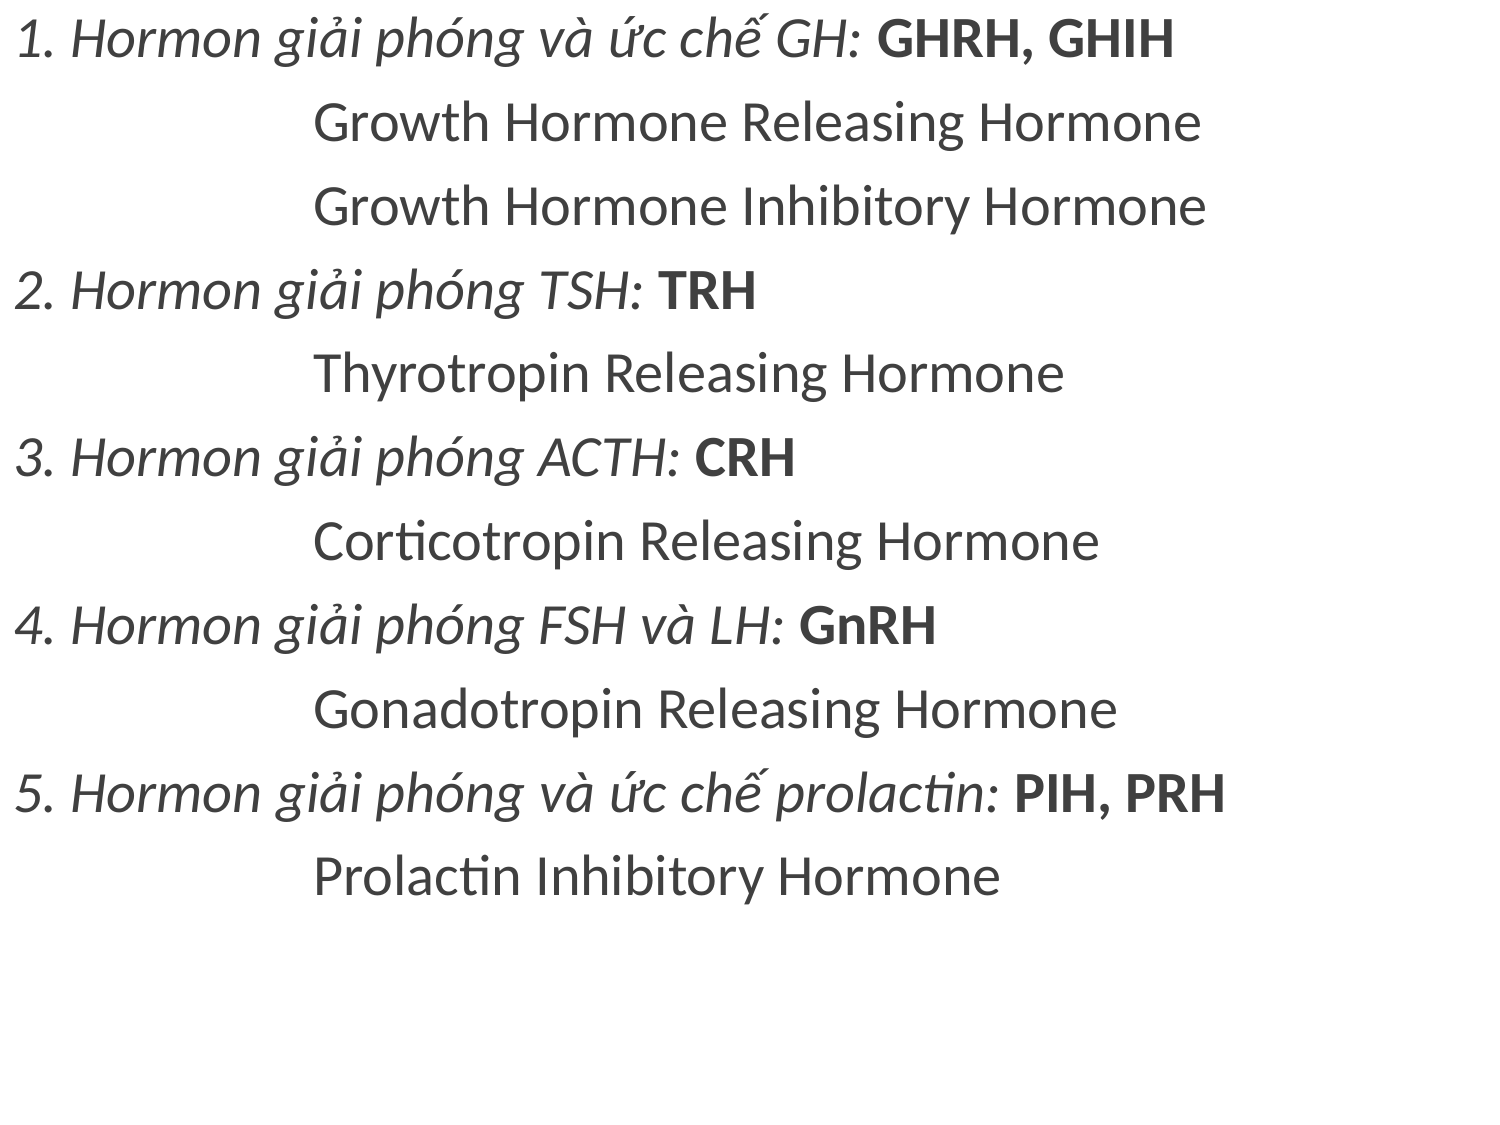

1. Hormon giải phóng và ức chế GH: GHRH, GHIH
		Growth Hormone Releasing Hormone
		Growth Hormone Inhibitory Hormone
2. Hormon giải phóng TSH: TRH
		Thyrotropin Releasing Hormone
3. Hormon giải phóng ACTH: CRH
		Corticotropin Releasing Hormone
4. Hormon giải phóng FSH và LH: GnRH
		Gonadotropin Releasing Hormone
5. Hormon giải phóng và ức chế prolactin: PIH, PRH
		Prolactin Inhibitory Hormone